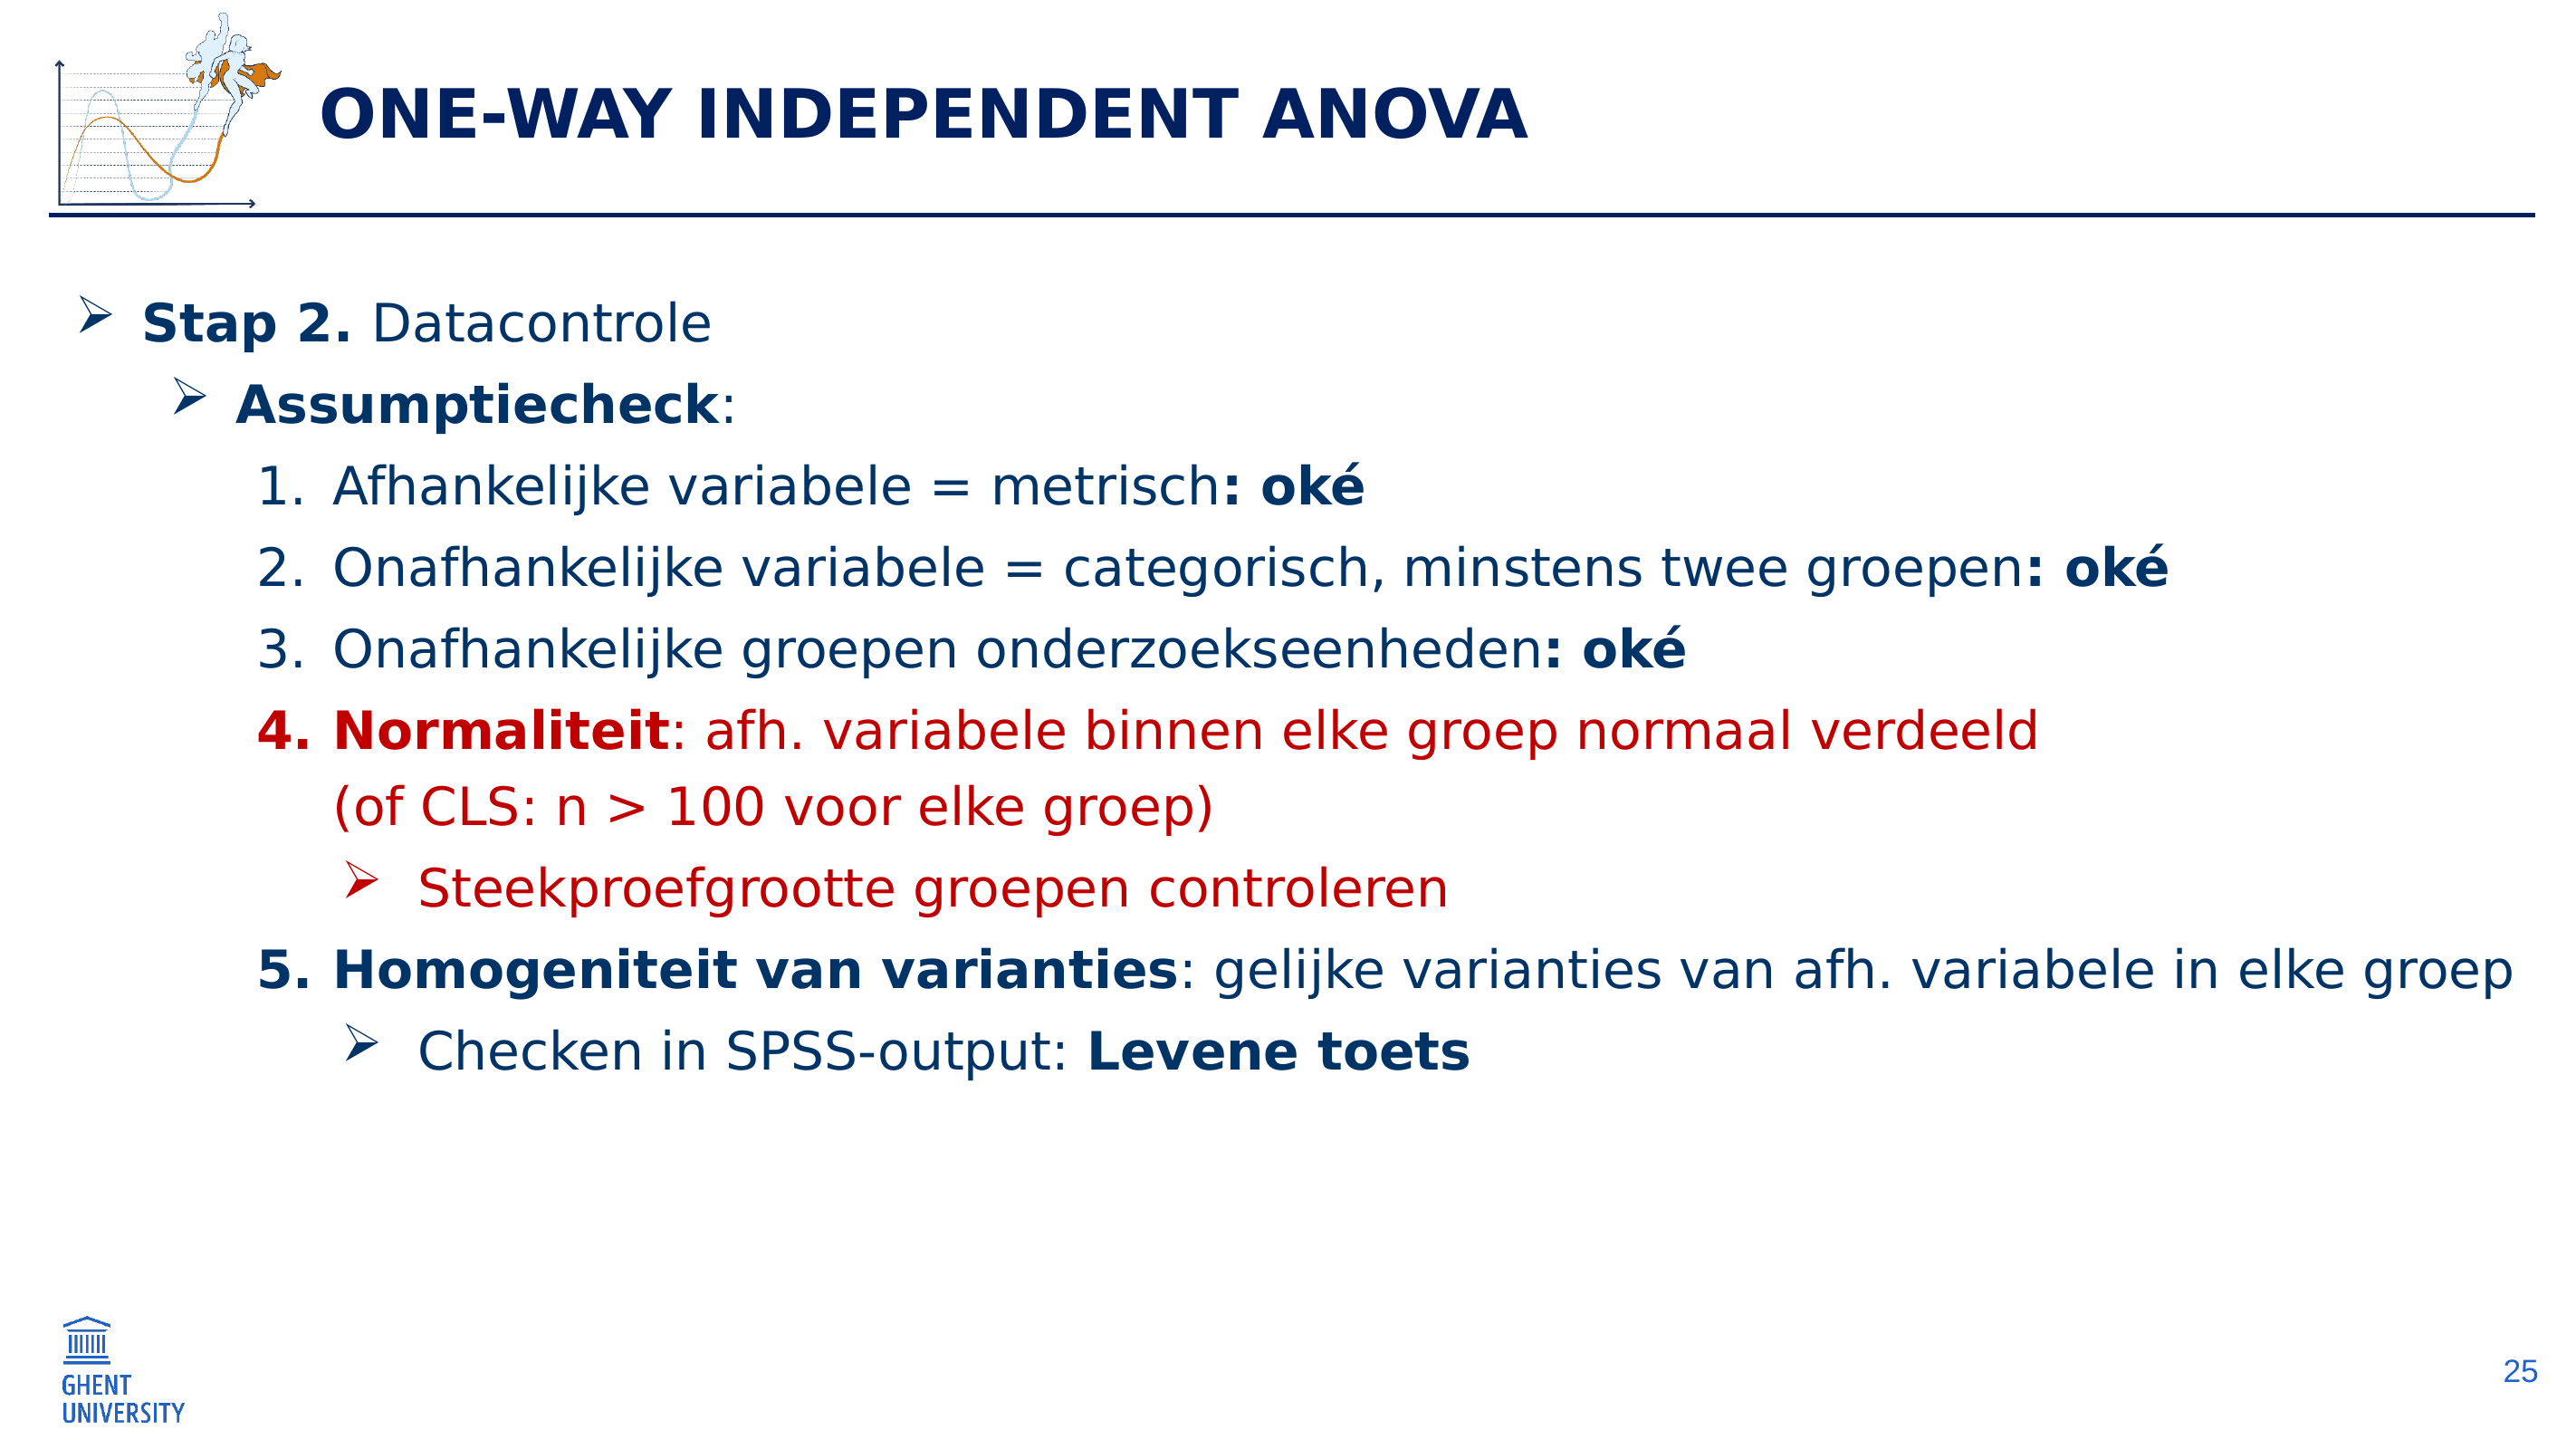

# One-way independent anova
Stap 2. Datacontrole
Assumptiecheck:
Afhankelijke variabele = metrisch: oké
Onafhankelijke variabele = categorisch, minstens twee groepen: oké
Onafhankelijke groepen onderzoekseenheden: oké
Normaliteit: afh. variabele binnen elke groep normaal verdeeld
(of CLS: n > 100 voor elke groep)
Steekproefgrootte groepen controleren
Homogeniteit van varianties: gelijke varianties van afh. variabele in elke groep
Checken in SPSS-output: Levene toets

25